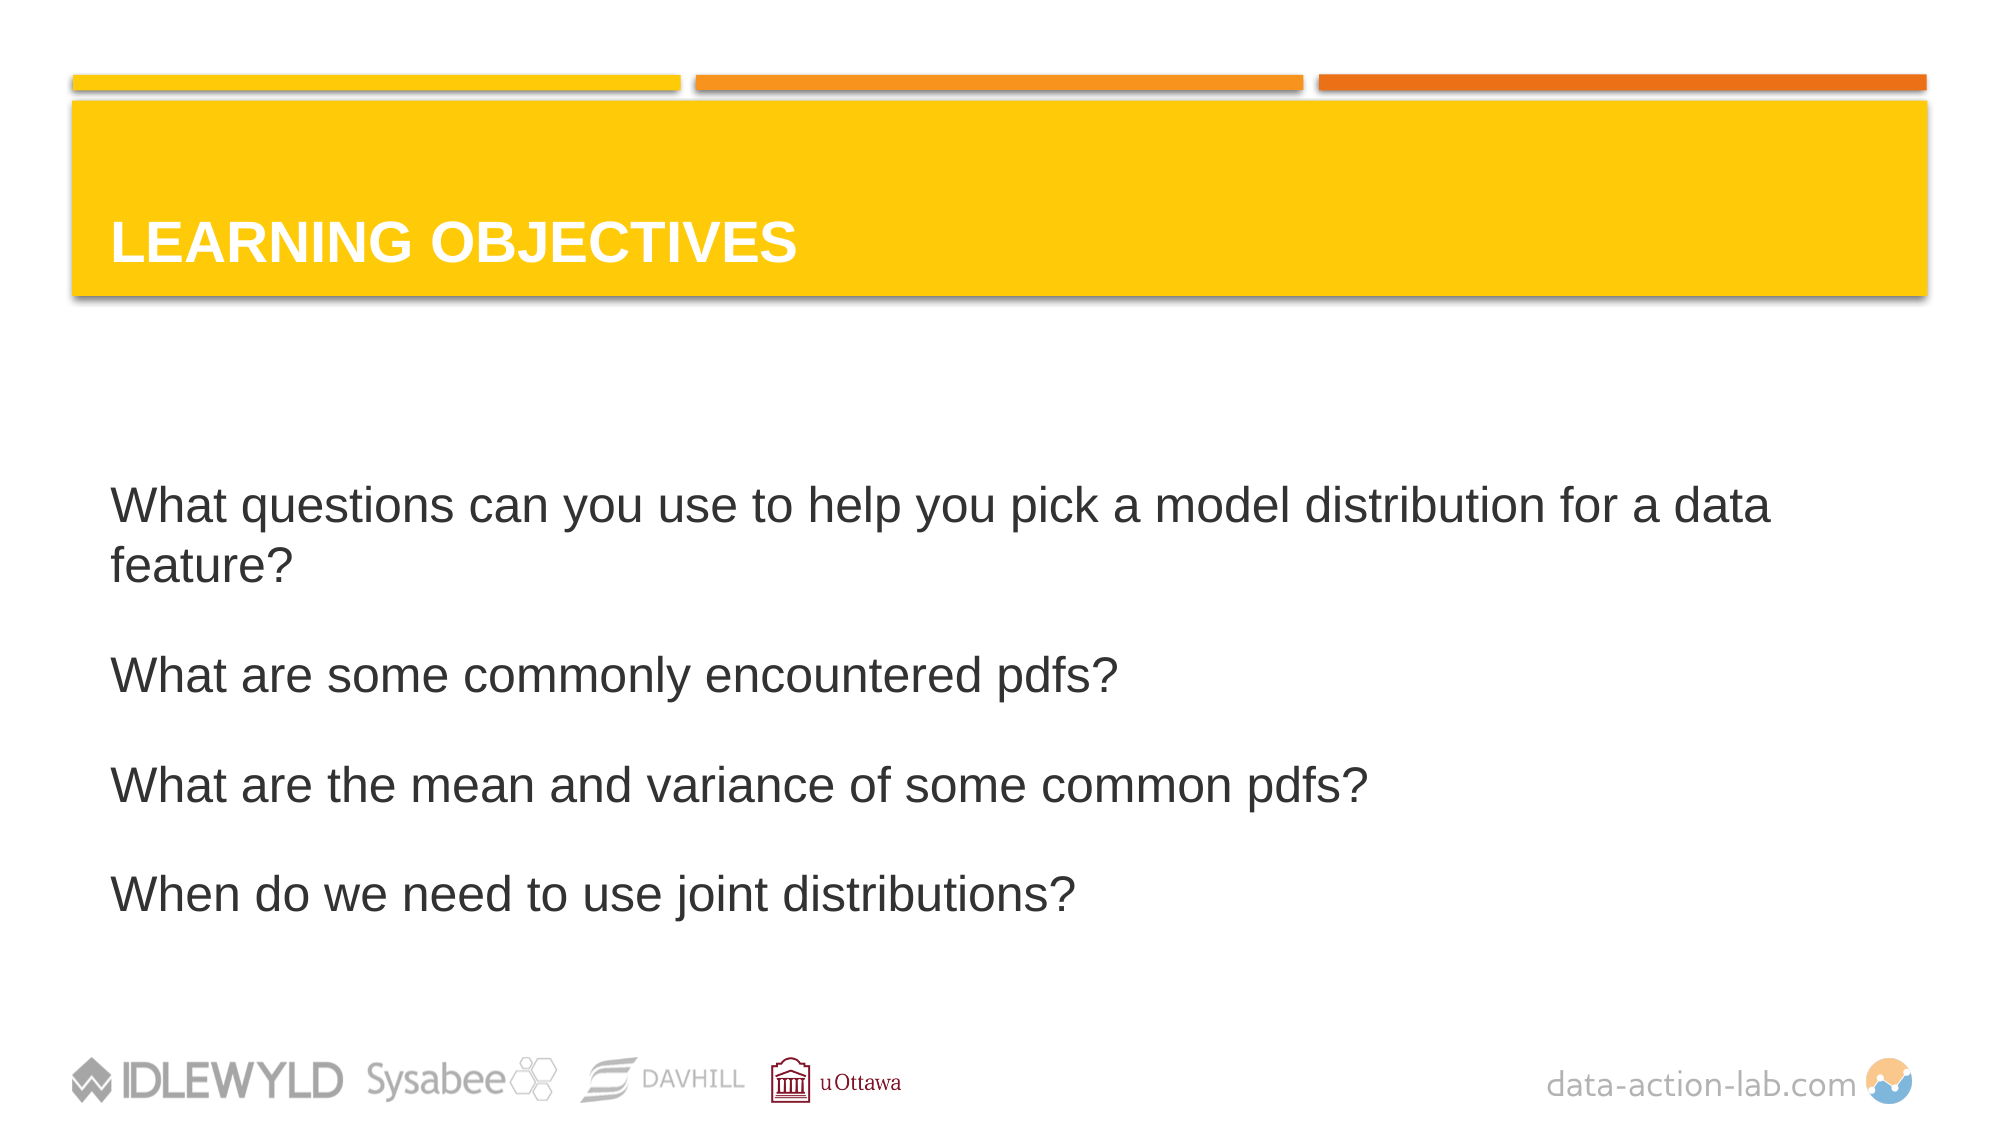

# LEARNING OBJECTIVES
What questions can you use to help you pick a model distribution for a data feature?

What are some commonly encountered pdfs?

What are the mean and variance of some common pdfs?

When do we need to use joint distributions?